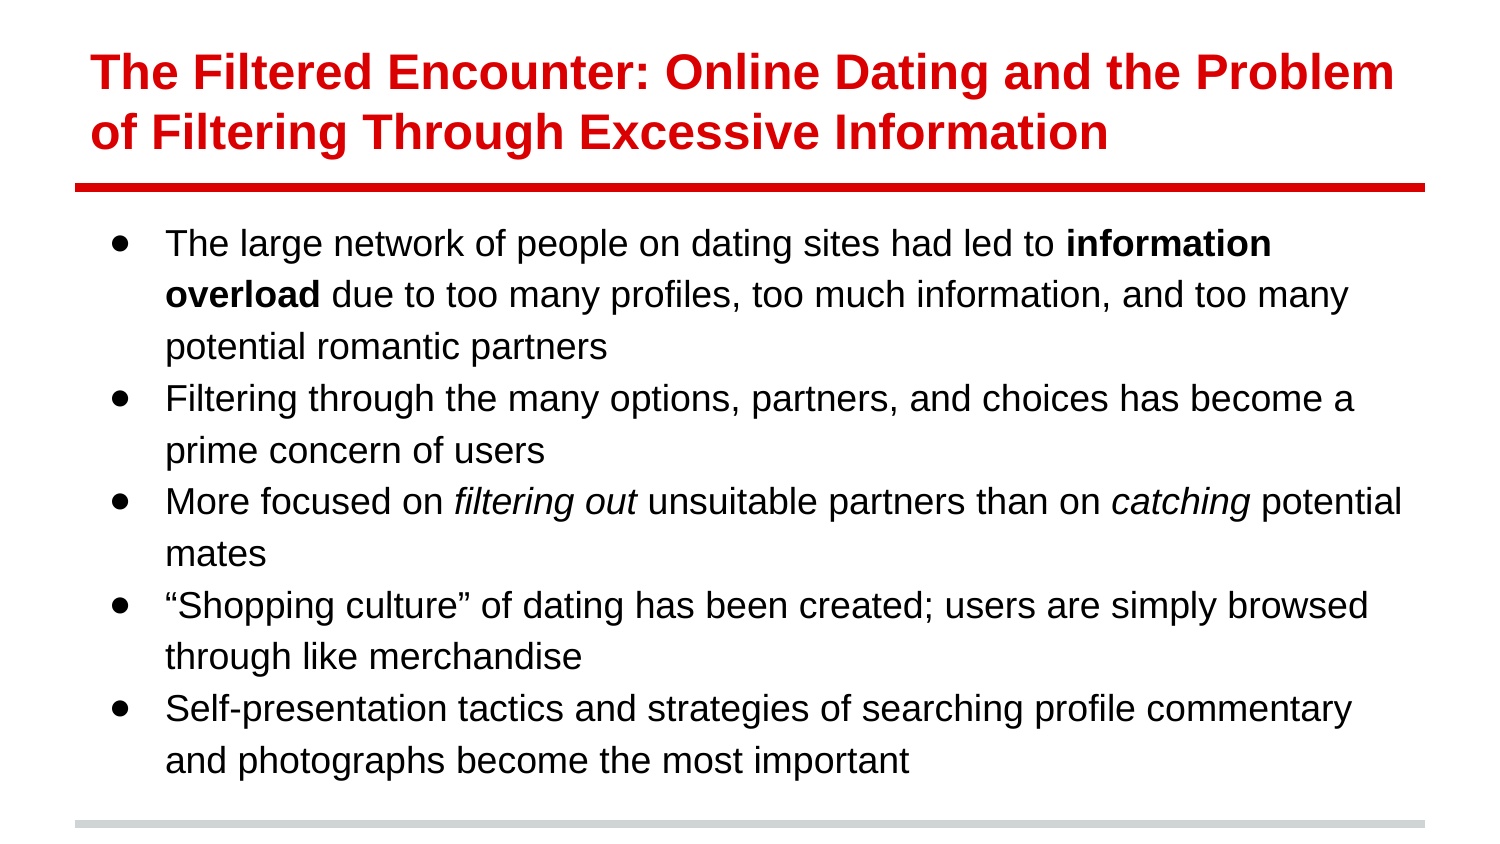

# The Filtered Encounter: Online Dating and the Problem of Filtering Through Excessive Information
The large network of people on dating sites had led to information overload due to too many profiles, too much information, and too many potential romantic partners
Filtering through the many options, partners, and choices has become a prime concern of users
More focused on filtering out unsuitable partners than on catching potential mates
“Shopping culture” of dating has been created; users are simply browsed through like merchandise
Self-presentation tactics and strategies of searching profile commentary and photographs become the most important